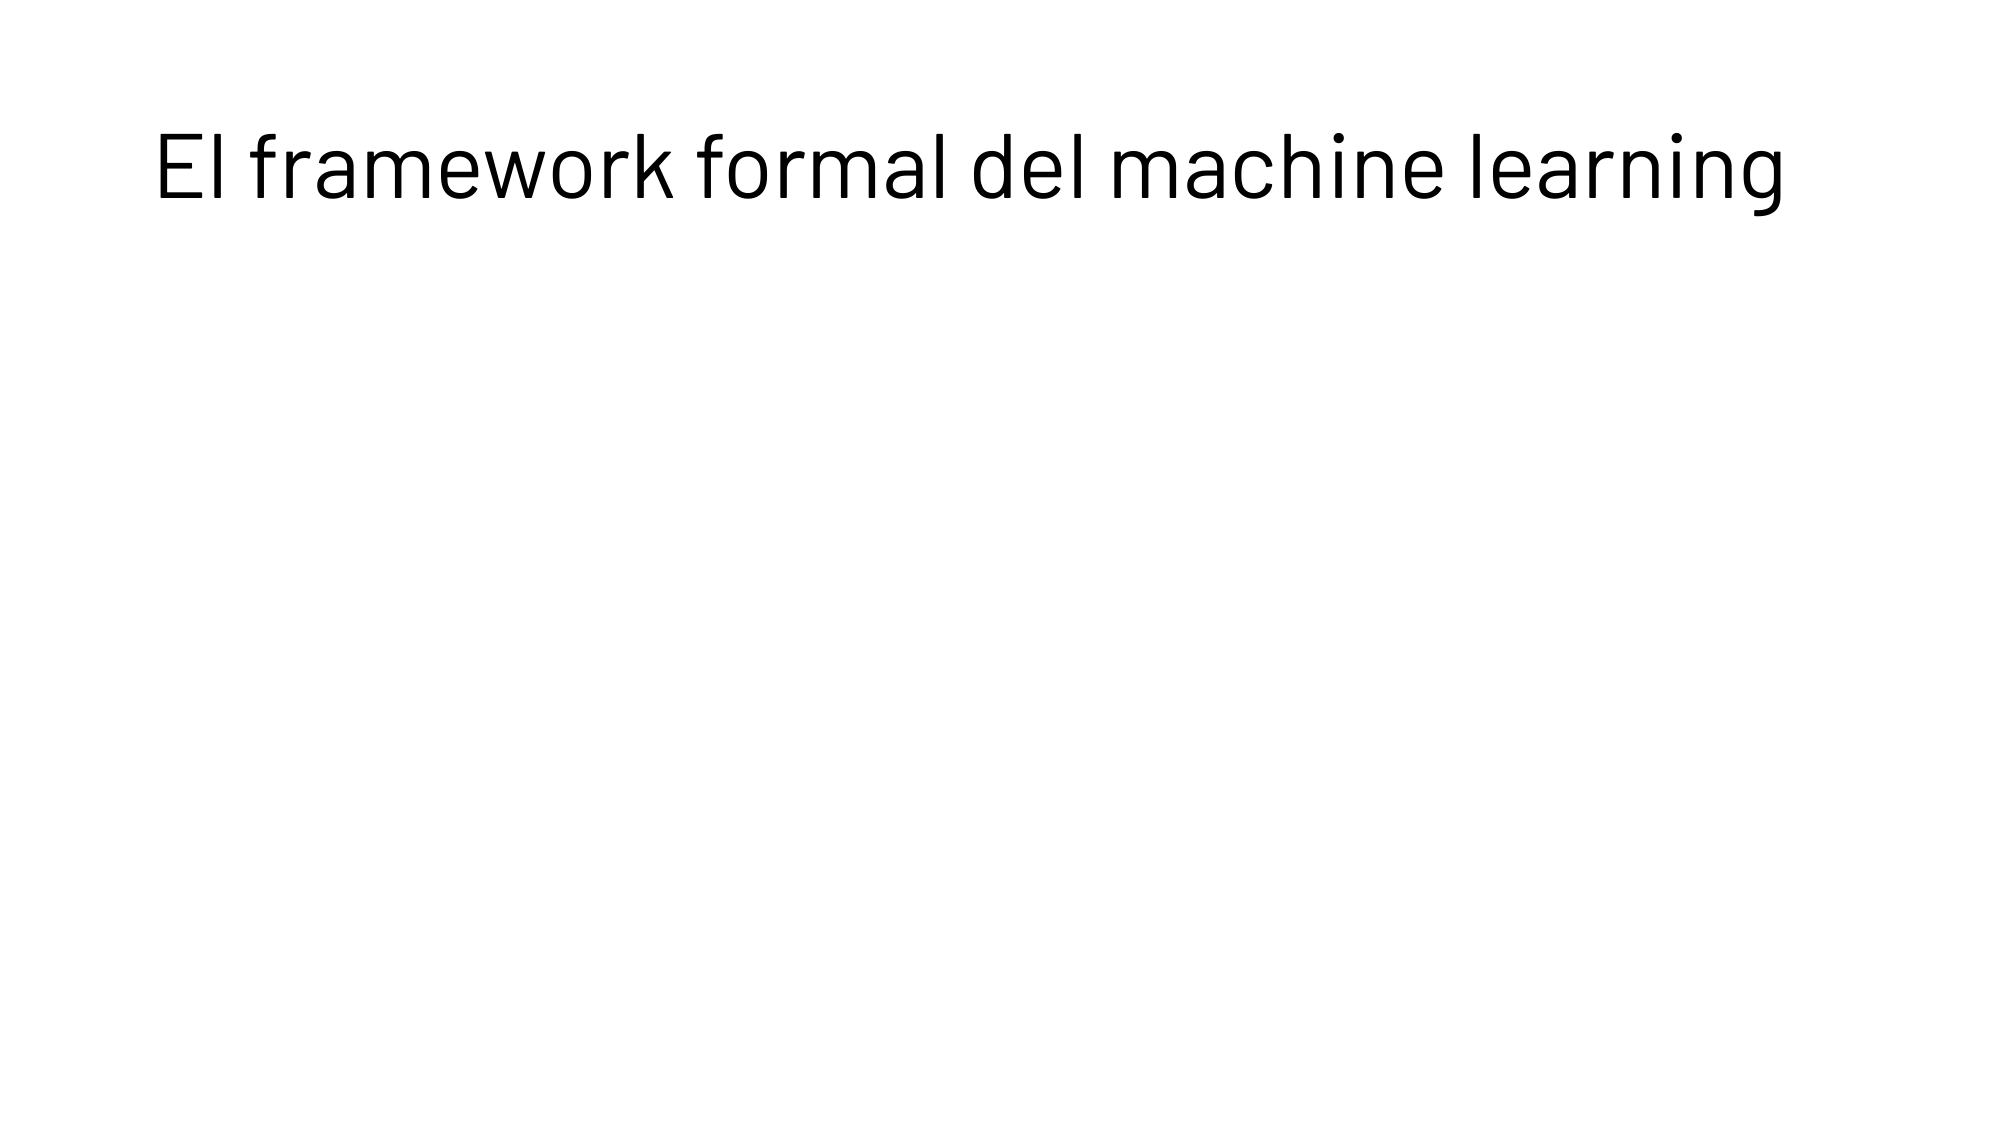

# El framework formal del machine learning